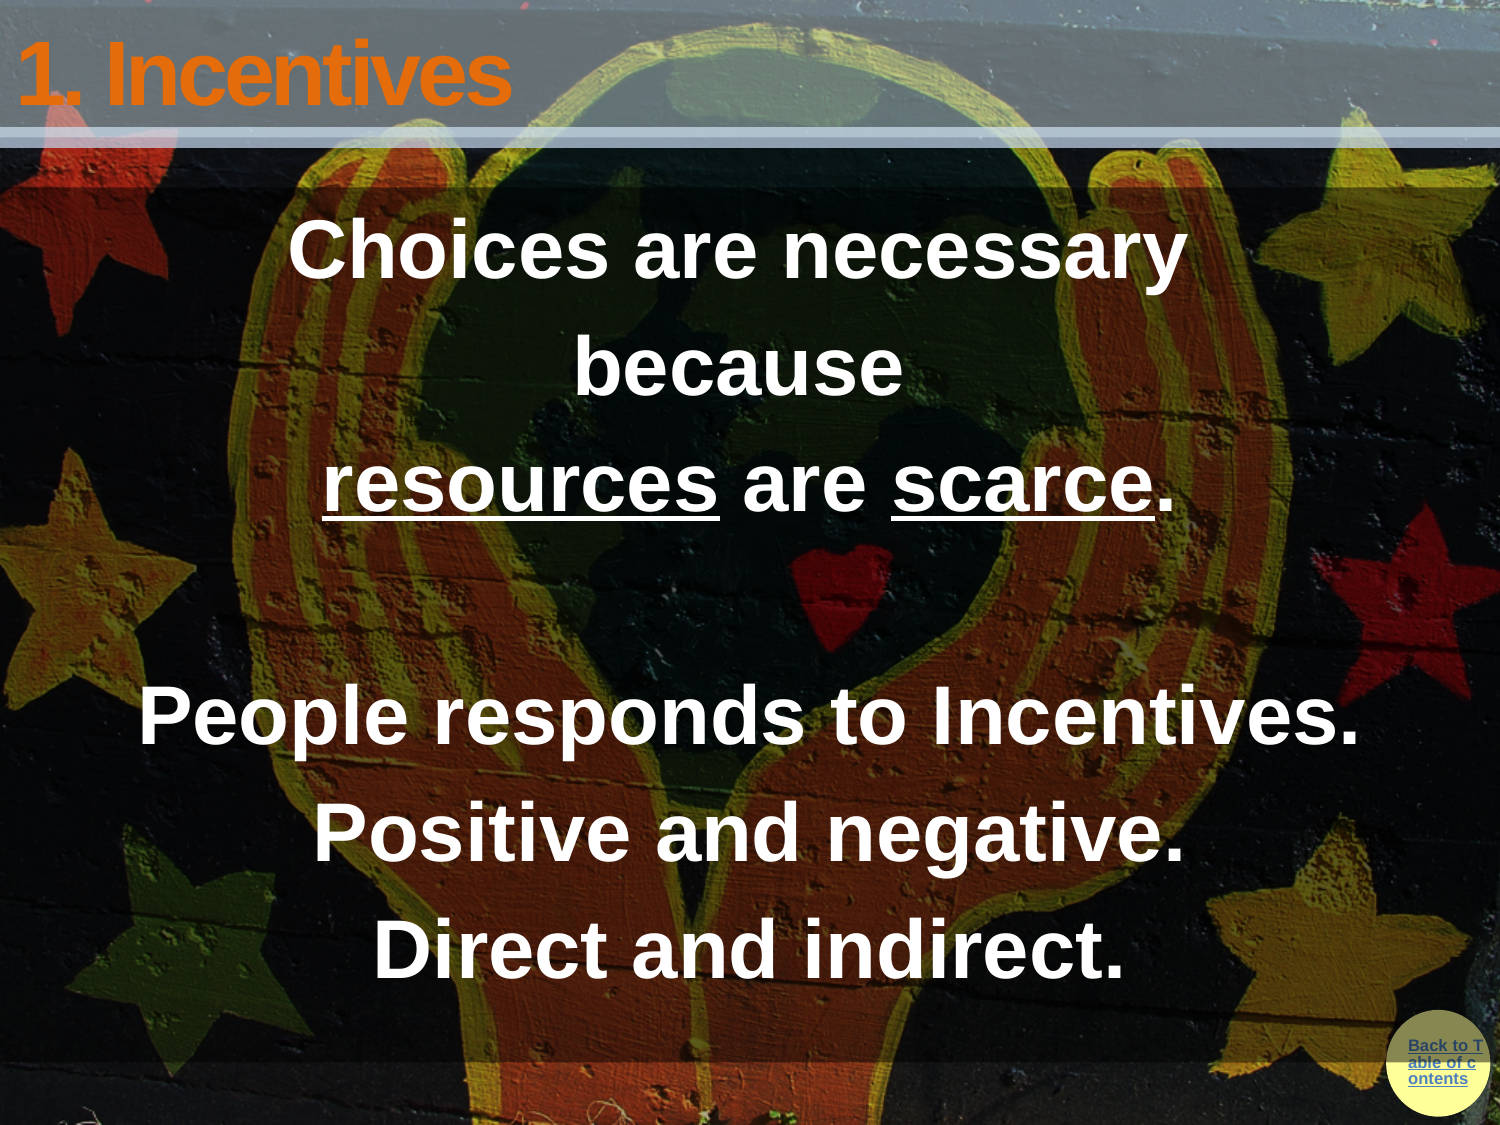

# 1. Incentives
Choices are necessary
because
resources are scarce.

People responds to Incentives.
Positive and negative.
Direct and indirect.